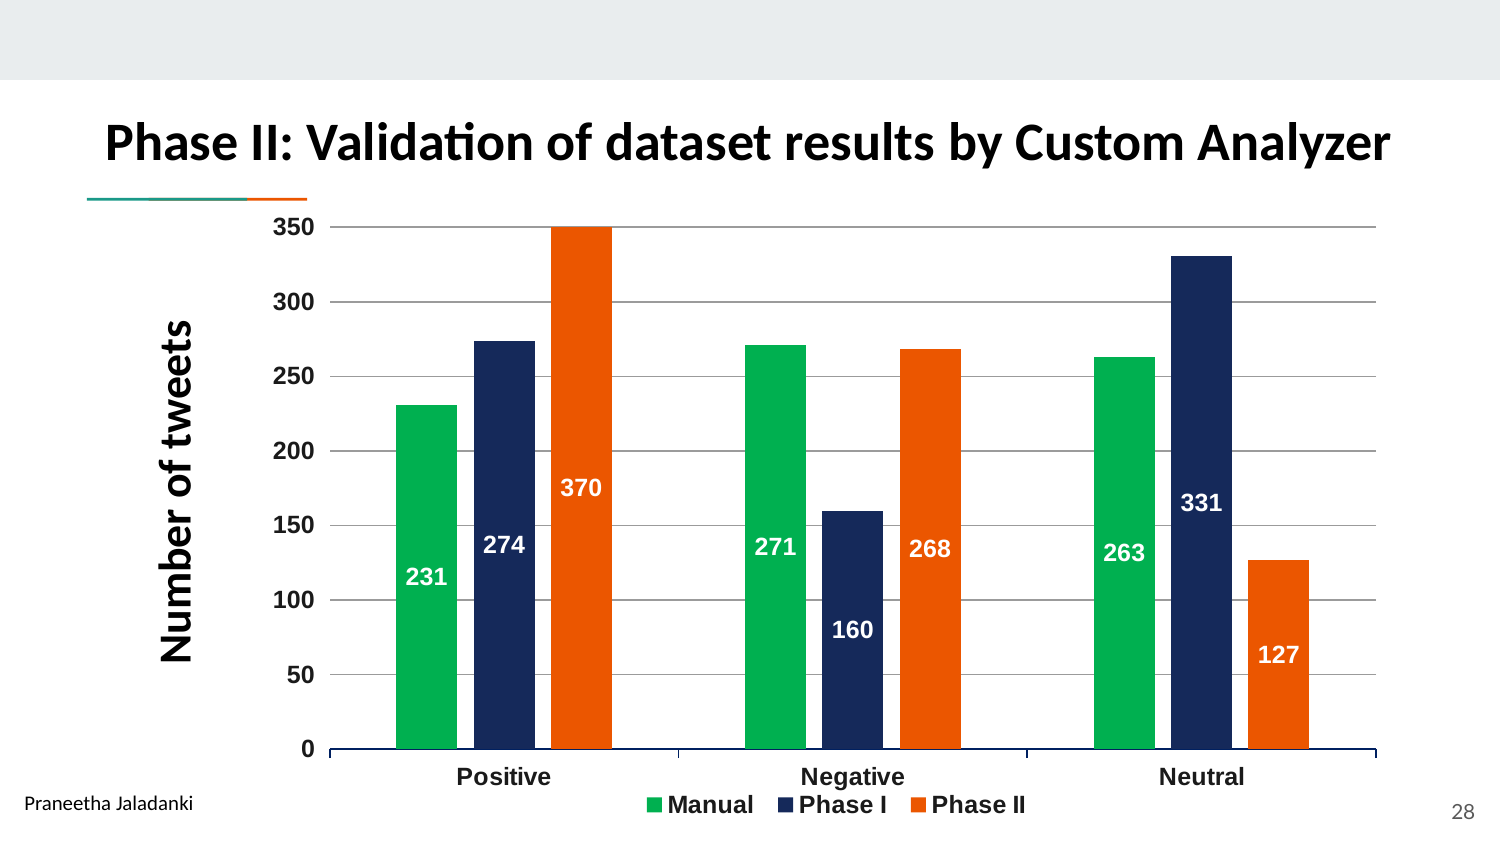

Phase II: Validation of dataset results by Custom Analyzer

### Chart

| Category | Manual | Phase I | Phase II |
|---|---|---|---|
| Positive | 231.0 | 274.0 | 370.0 |
| Negative | 271.0 | 160.0 | 268.0 |
| Neutral | 263.0 | 331.0 | 127.0 |
Number of tweets
28
Praneetha Jaladanki